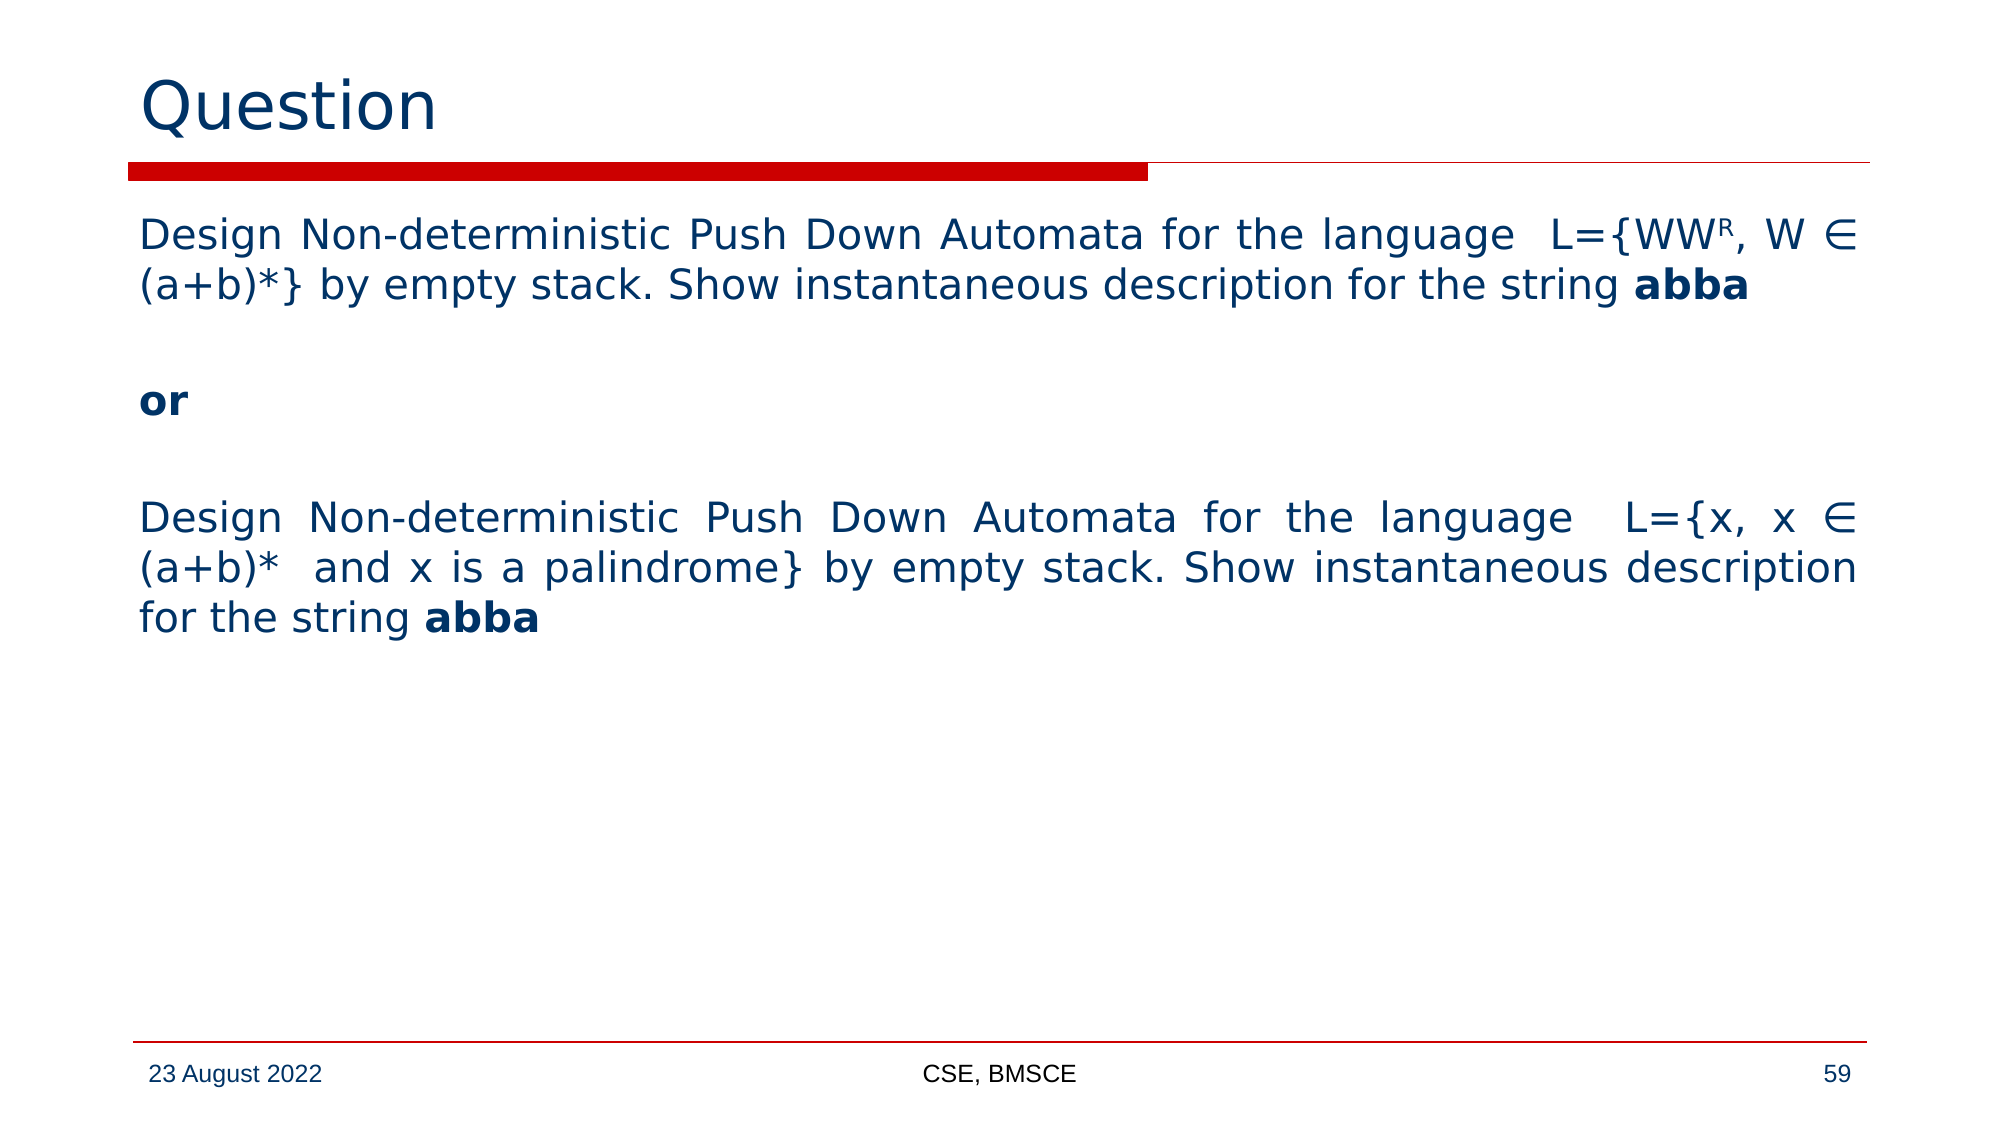

# Question
Design Non-deterministic Push Down Automata for the language  L={WWR, W ∈ (a+b)*} by empty stack. Show instantaneous description for the string abba

or

Design Non-deterministic Push Down Automata for the language  L={x, x ∈ (a+b)*  and x is a palindrome} by empty stack. Show instantaneous description for the string abba

CSE, BMSCE
59
23 August 2022